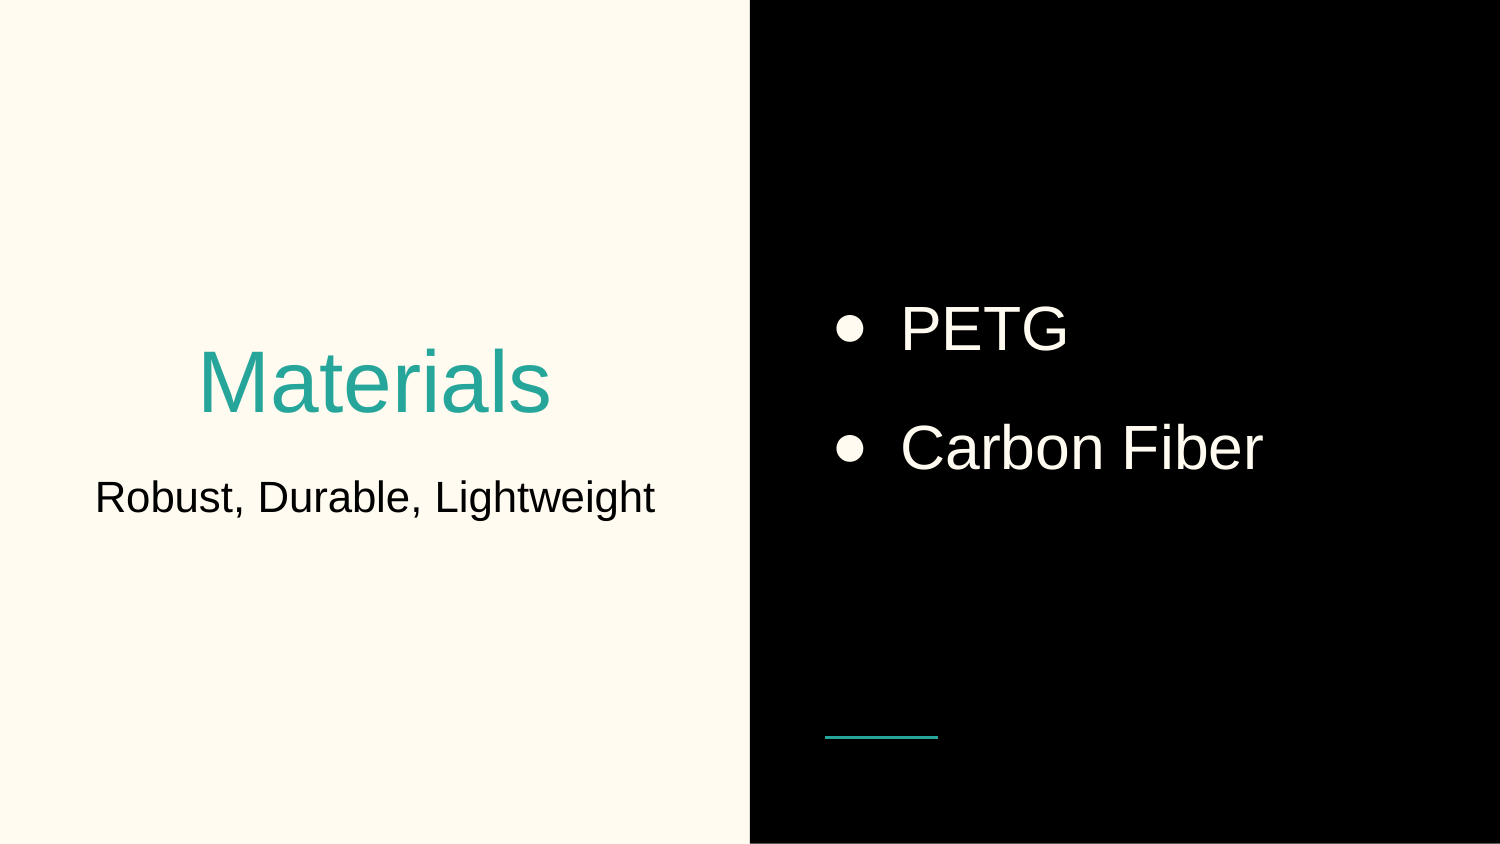

PETG
Carbon Fiber

# Materials
Robust, Durable, Lightweight